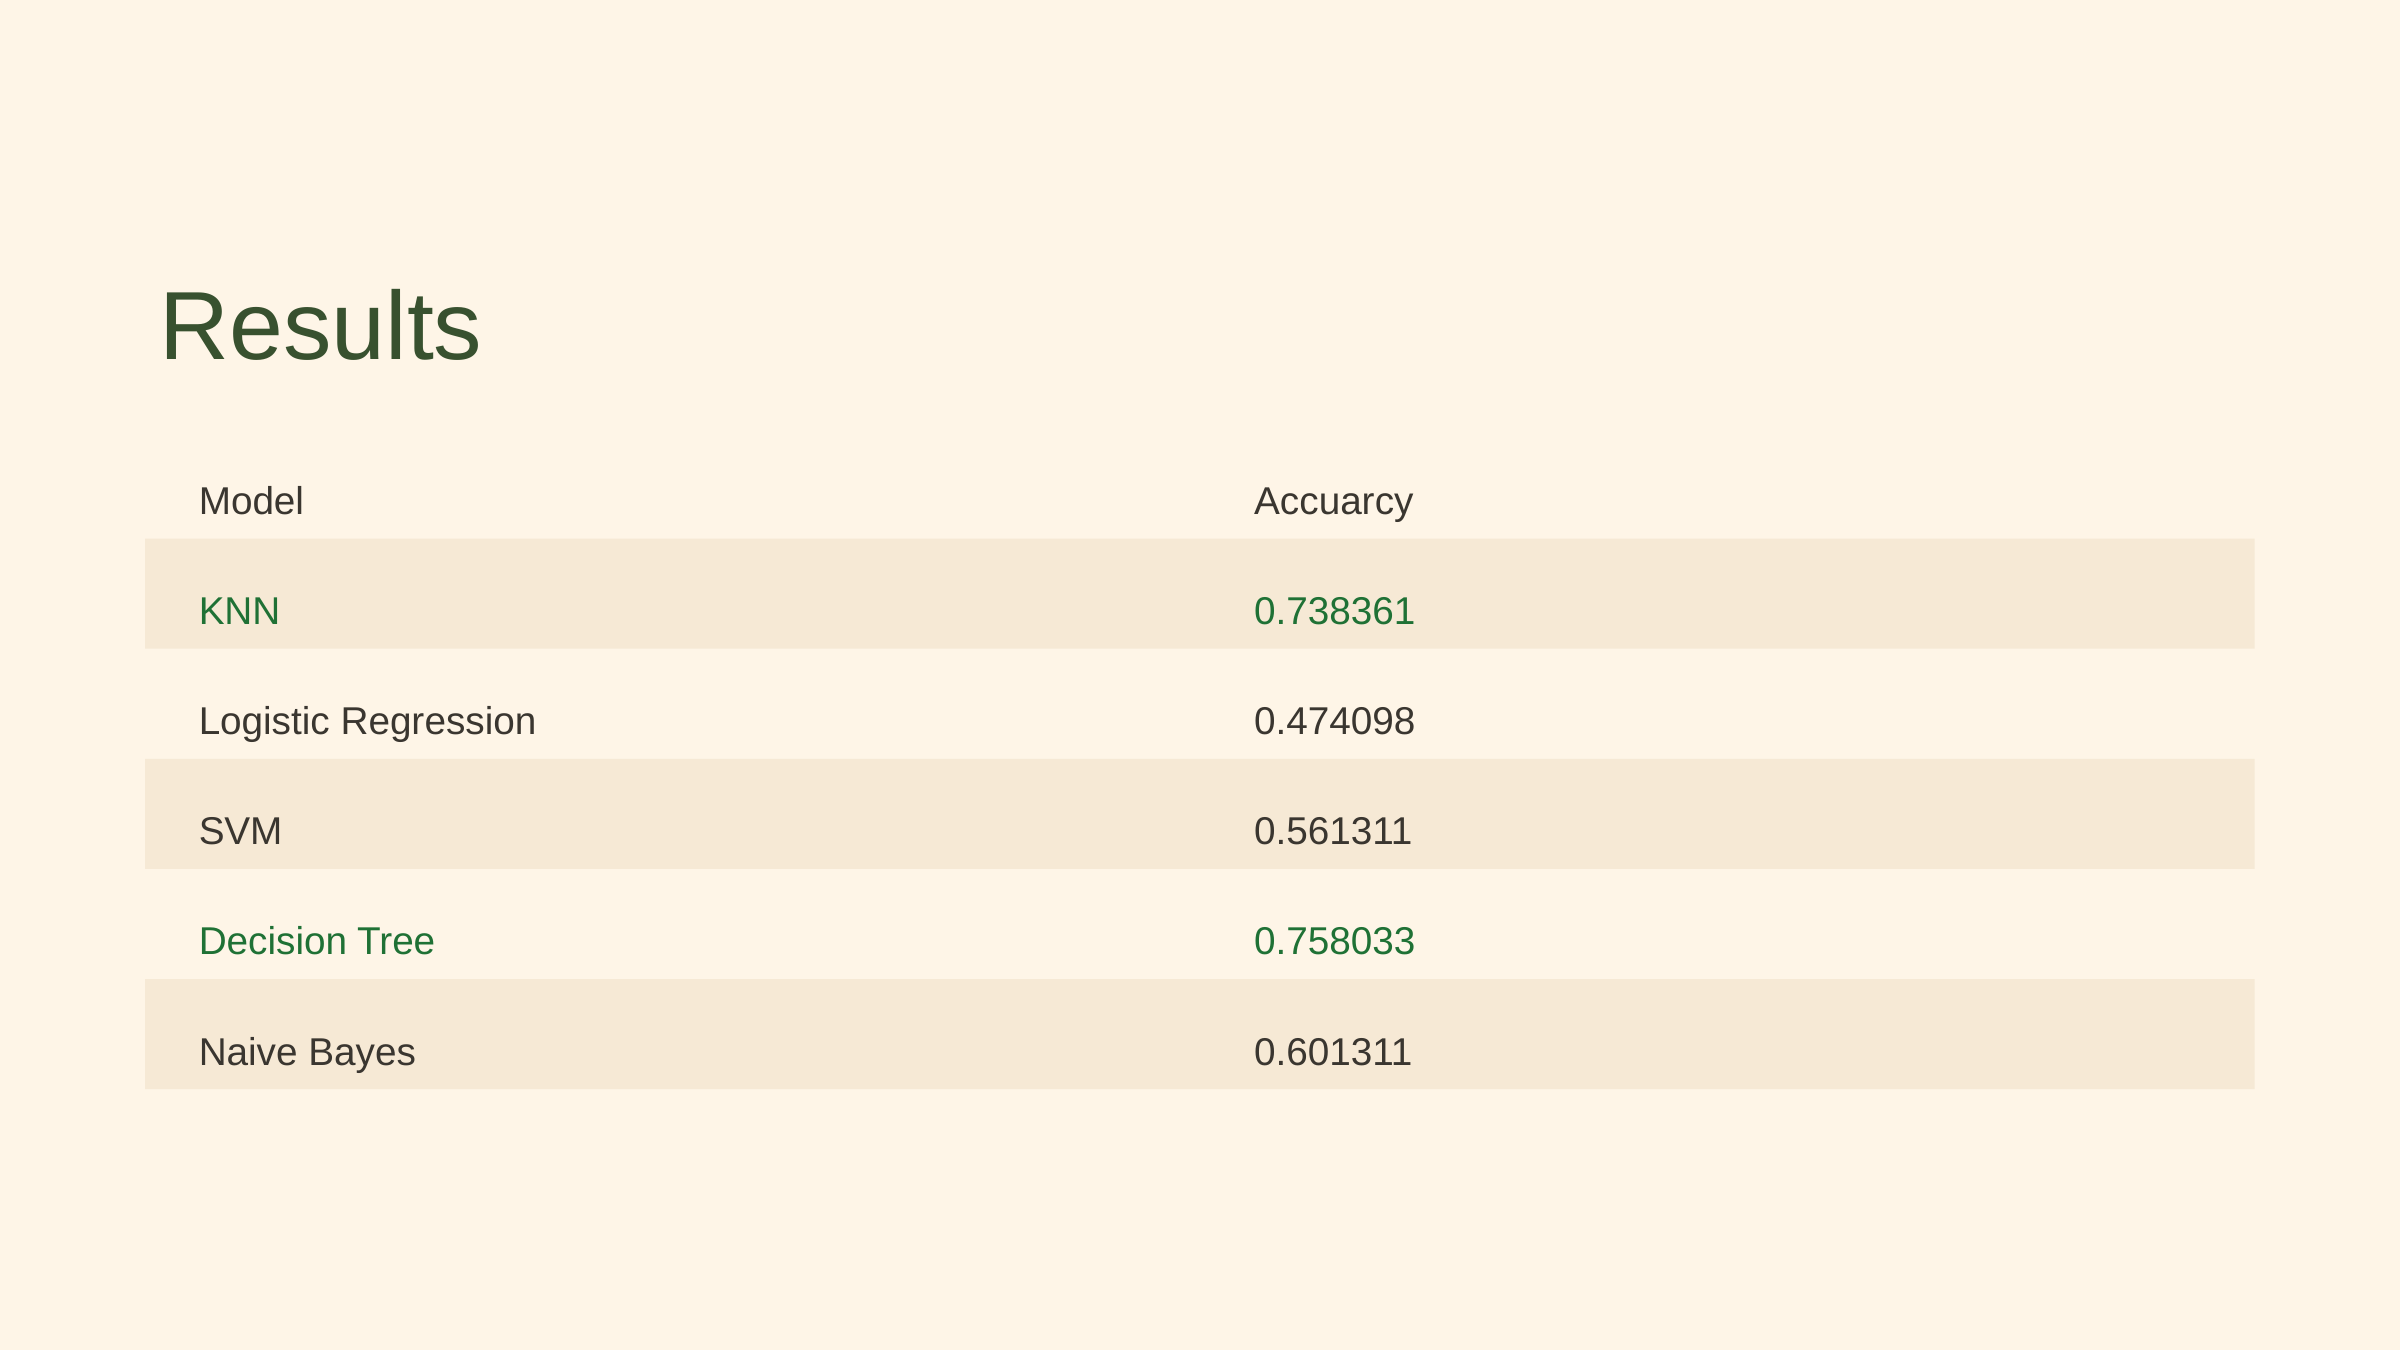

Results
Model
Accuarcy

KNN
0.738361
Logistic Regression
0.474098

SVM
0.561311
Decision Tree
0.758033

Naive Bayes
0.601311